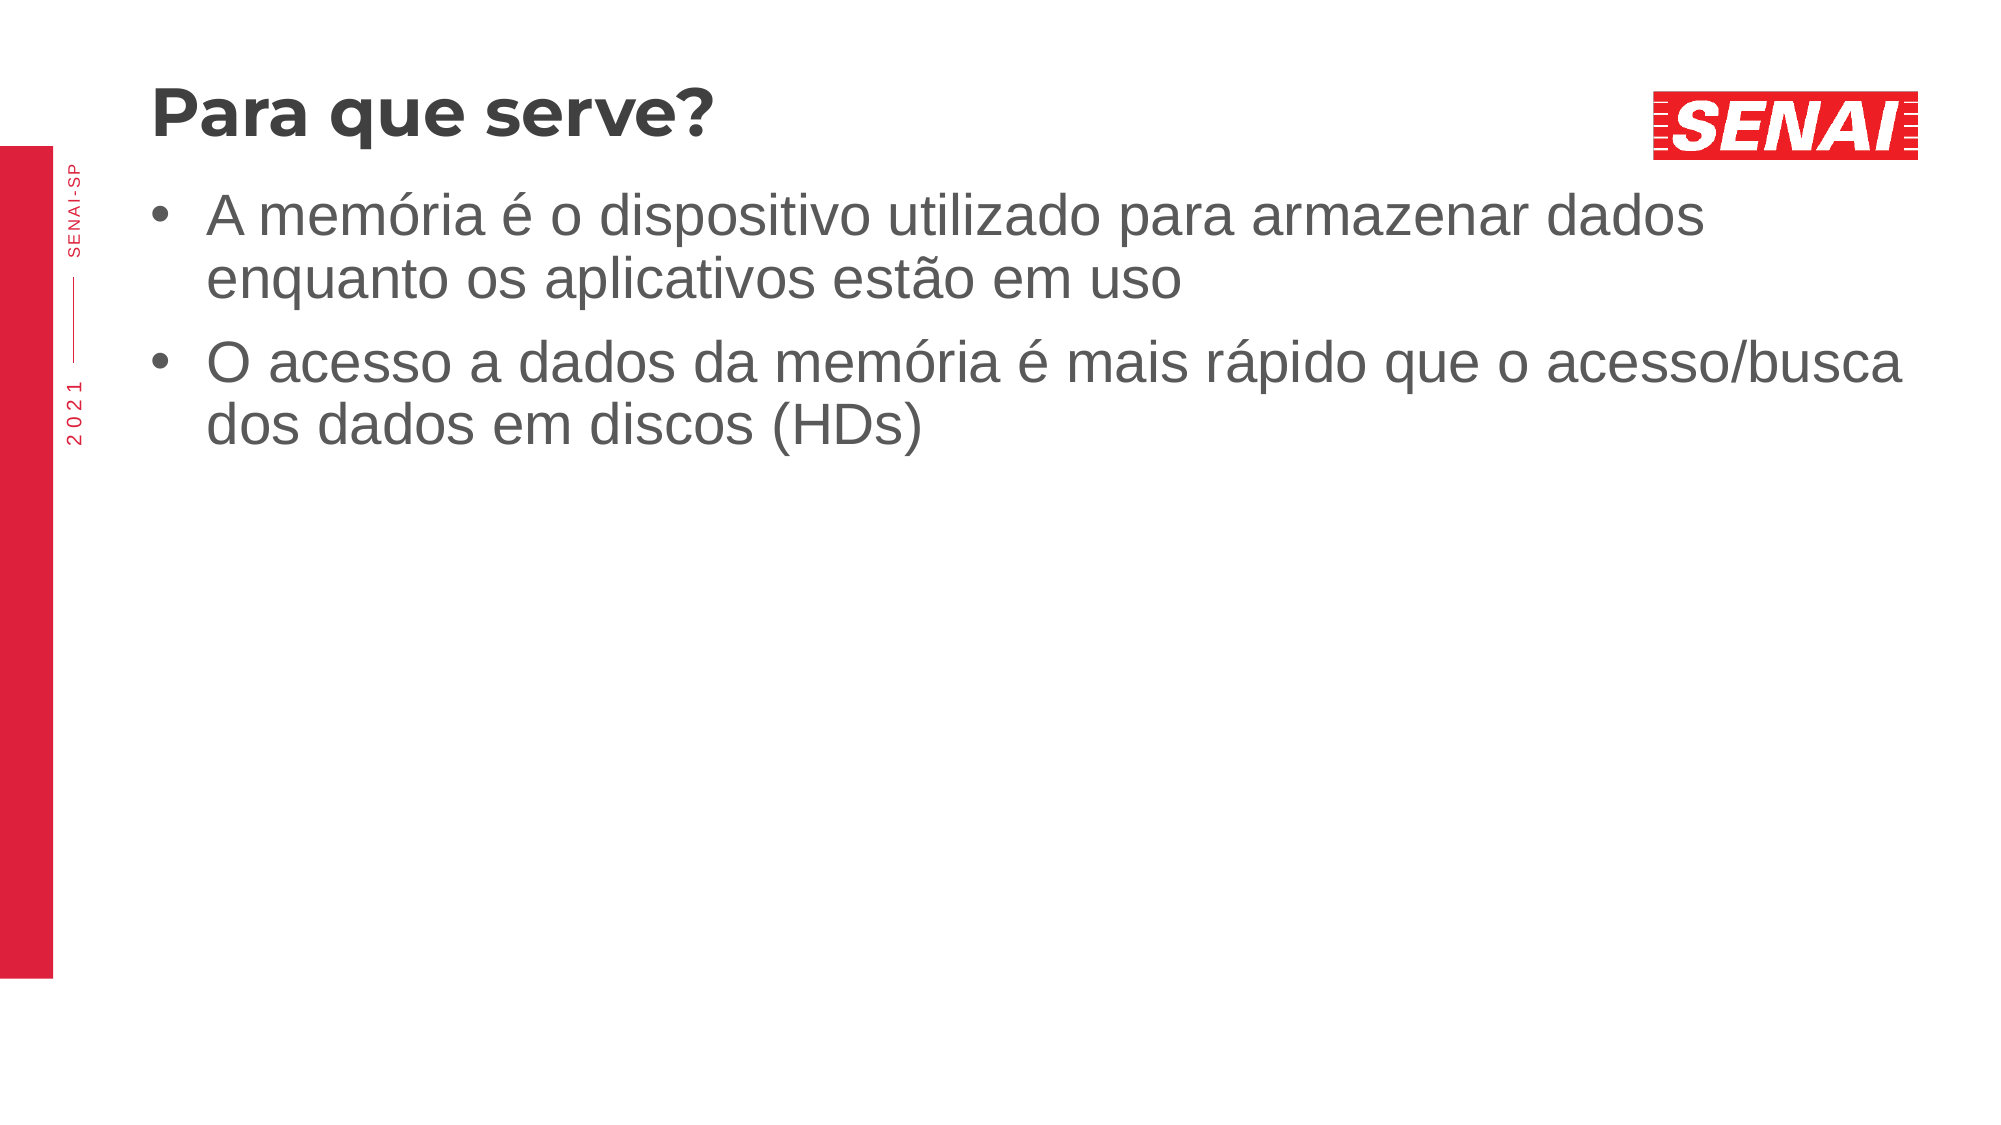

# Para que serve?
A memória é o dispositivo utilizado para armazenar dados enquanto os aplicativos estão em uso
O acesso a dados da memória é mais rápido que o acesso/busca dos dados em discos (HDs)